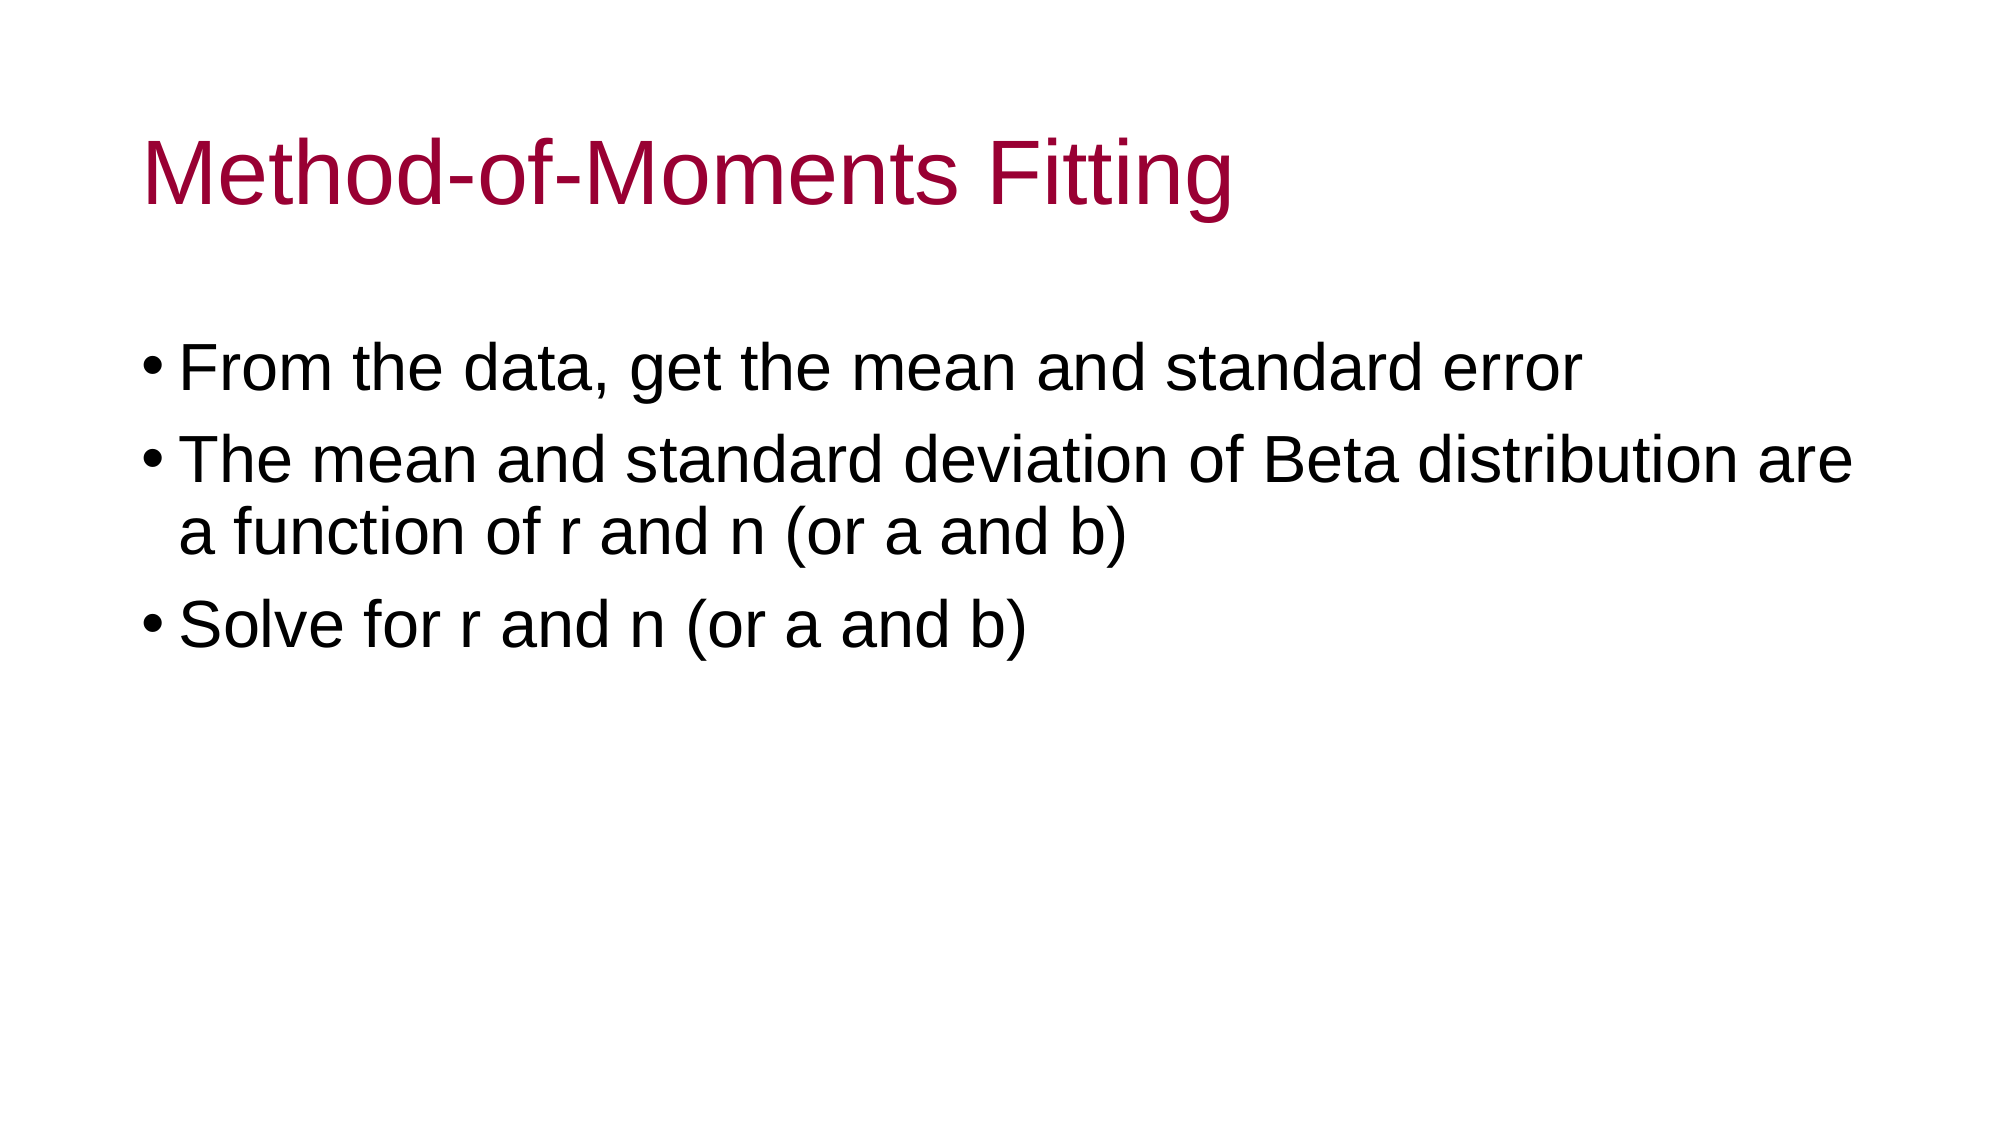

# Method-of-Moments Fitting
From the data, get the mean and standard error
The mean and standard deviation of Beta distribution are a function of r and n (or a and b)
Solve for r and n (or a and b)